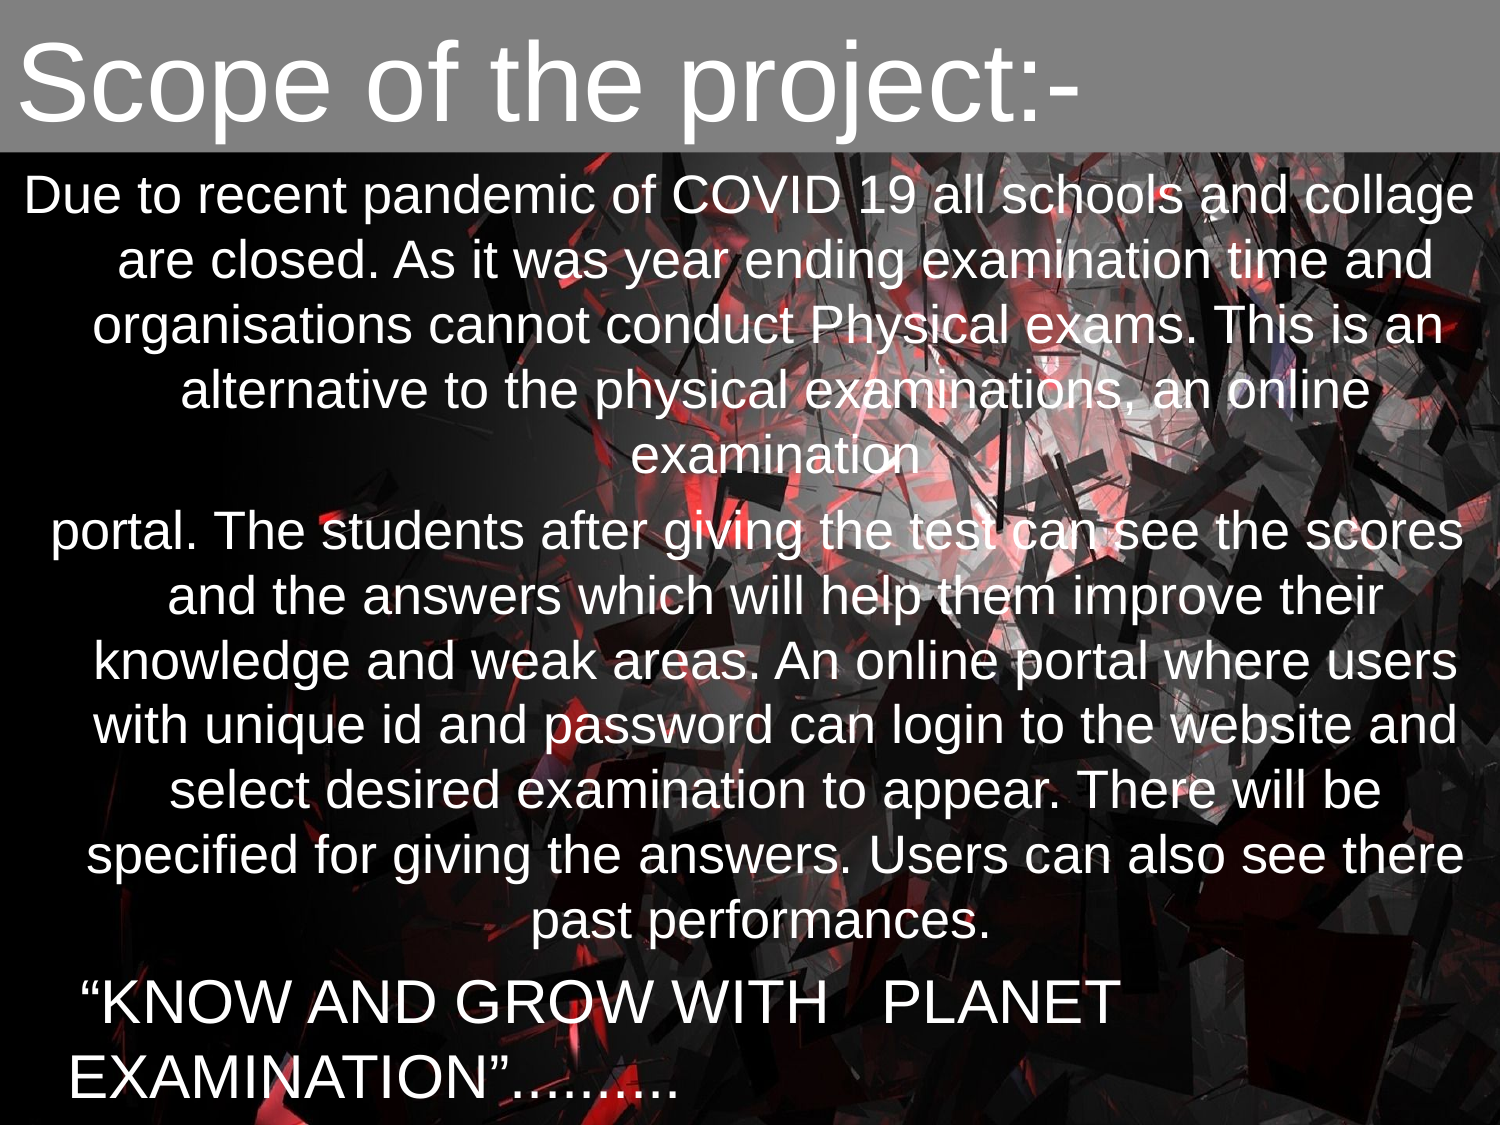

# Scope of the project:-
Due to recent pandemic of COVID 19 all schools and collage are closed. As it was year ending examination time and organisations cannot conduct Physical exams. This is an  alternative to the physical examinations, an online examination
 portal. The students after giving the test can see the scores and the answers which will help them improve their knowledge and weak areas. An online portal where users with unique id and password can login to the website and select desired examination to appear. There will be specified for giving the answers. Users can also see there past performances.
     “KNOW AND GROW WITH   PLANET  EXAMINATION”..........